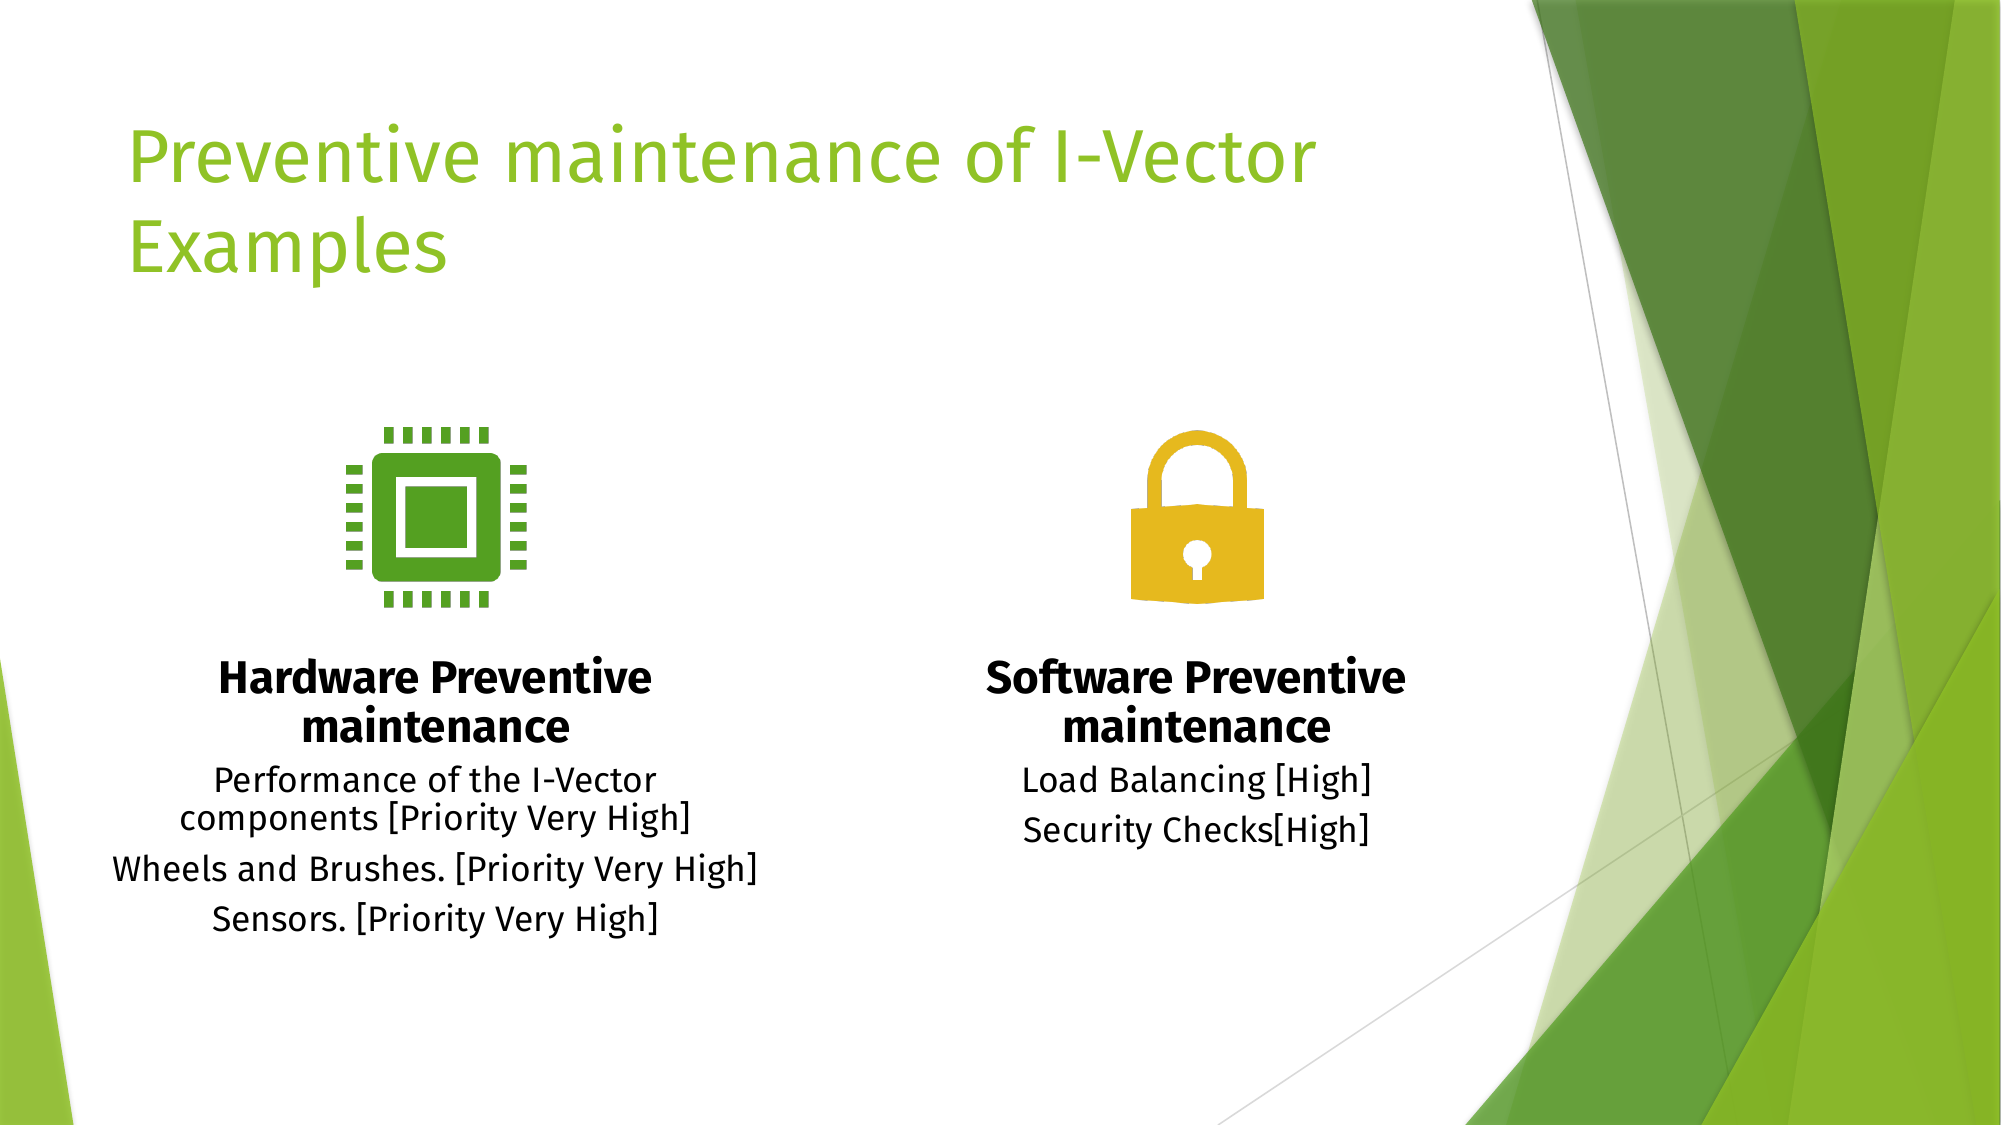

# Preventive maintenance of I-Vector Examples
Hardware Preventive maintenance
Performance of the I-Vector components [Priority Very High]
Wheels and Brushes. [Priority Very High]
Sensors. [Priority Very High]
Software Preventive maintenance
Load Balancing [High]
Security Checks[High]